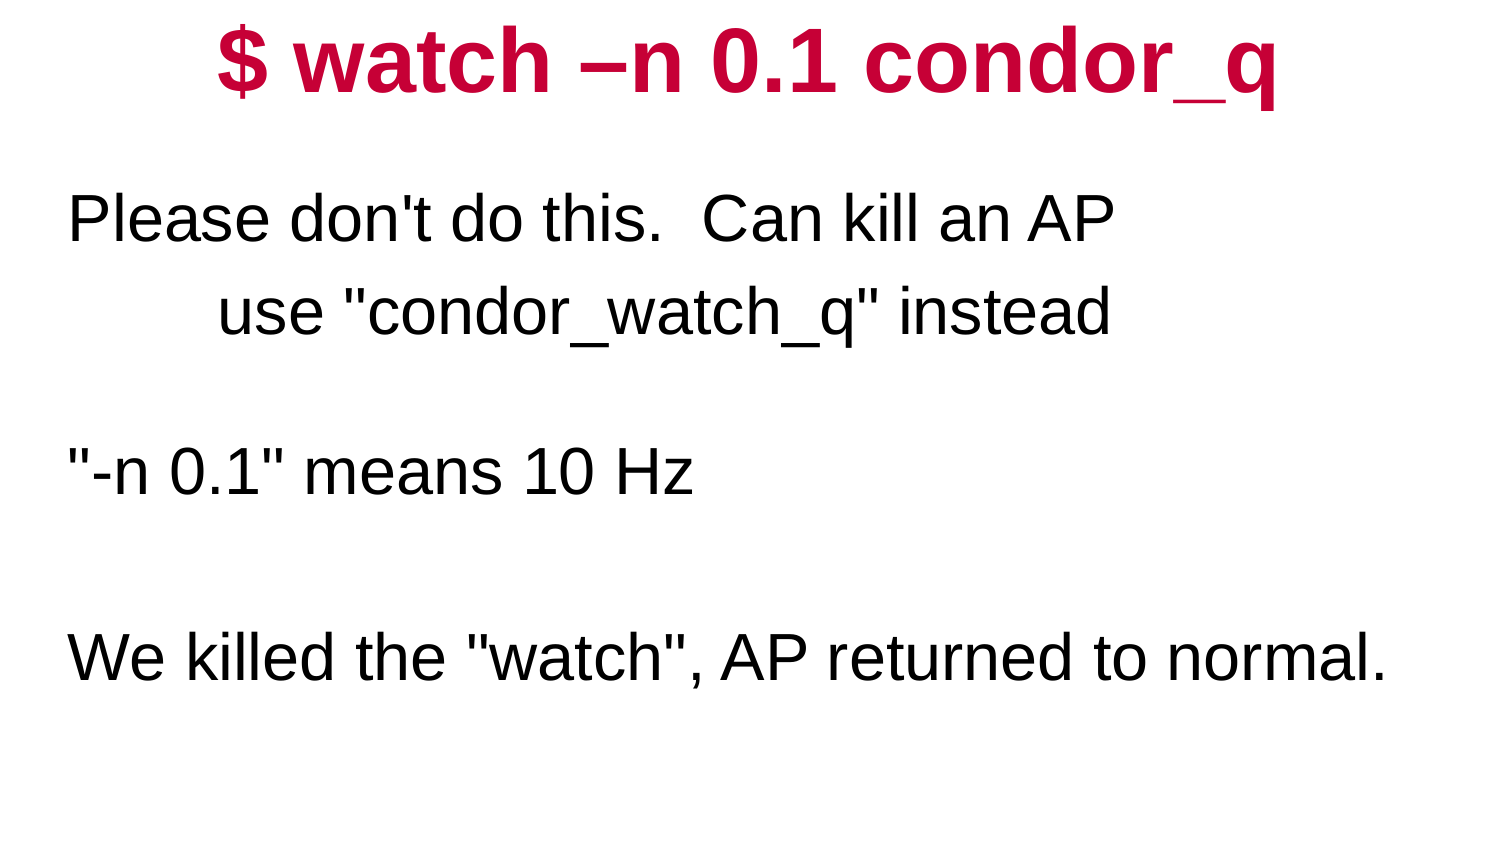

# $ watch –n 0.1 condor_q
Please don't do this.  Can kill an AP
	use "condor_watch_q" instead
"-n 0.1" means 10 Hz

We killed the "watch", AP returned to normal.